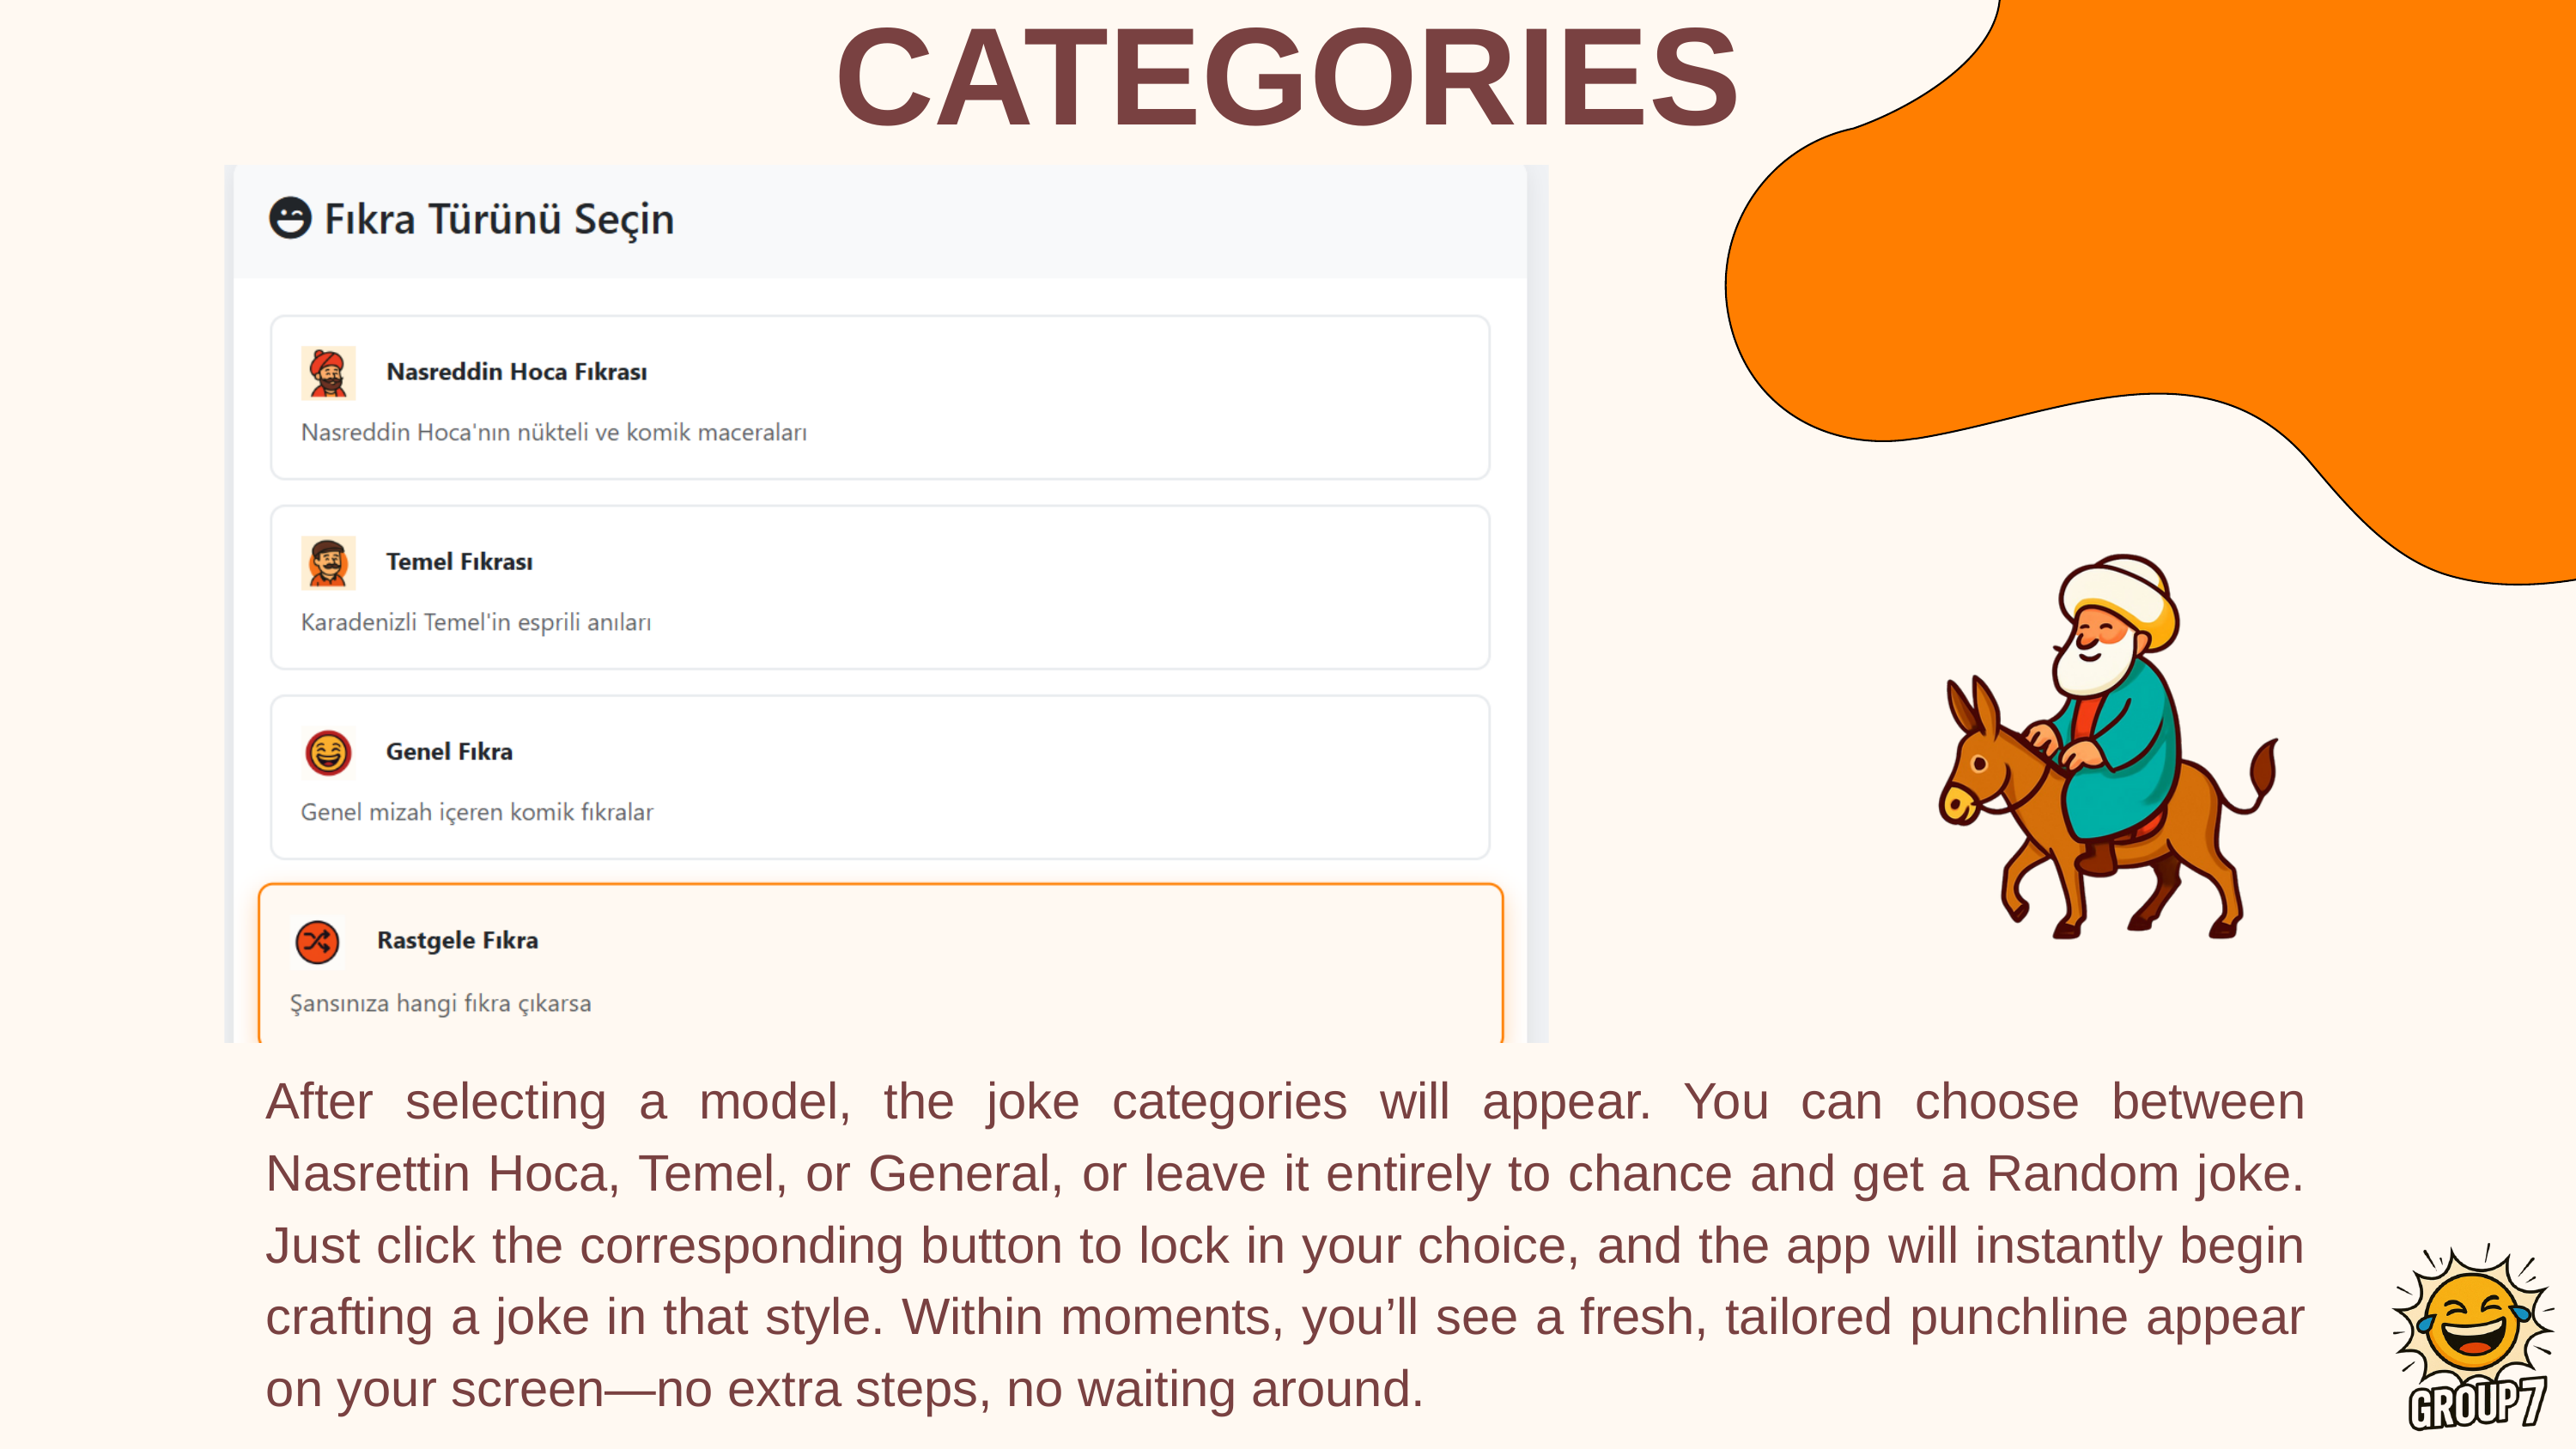

CATEGORIES

After selecting a model, the joke categories will appear. You can choose between Nasrettin Hoca, Temel, or General, or leave it entirely to chance and get a Random joke. Just click the corresponding button to lock in your choice, and the app will instantly begin crafting a joke in that style. Within moments, you’ll see a fresh, tailored punchline appear on your screen—no extra steps, no waiting around.